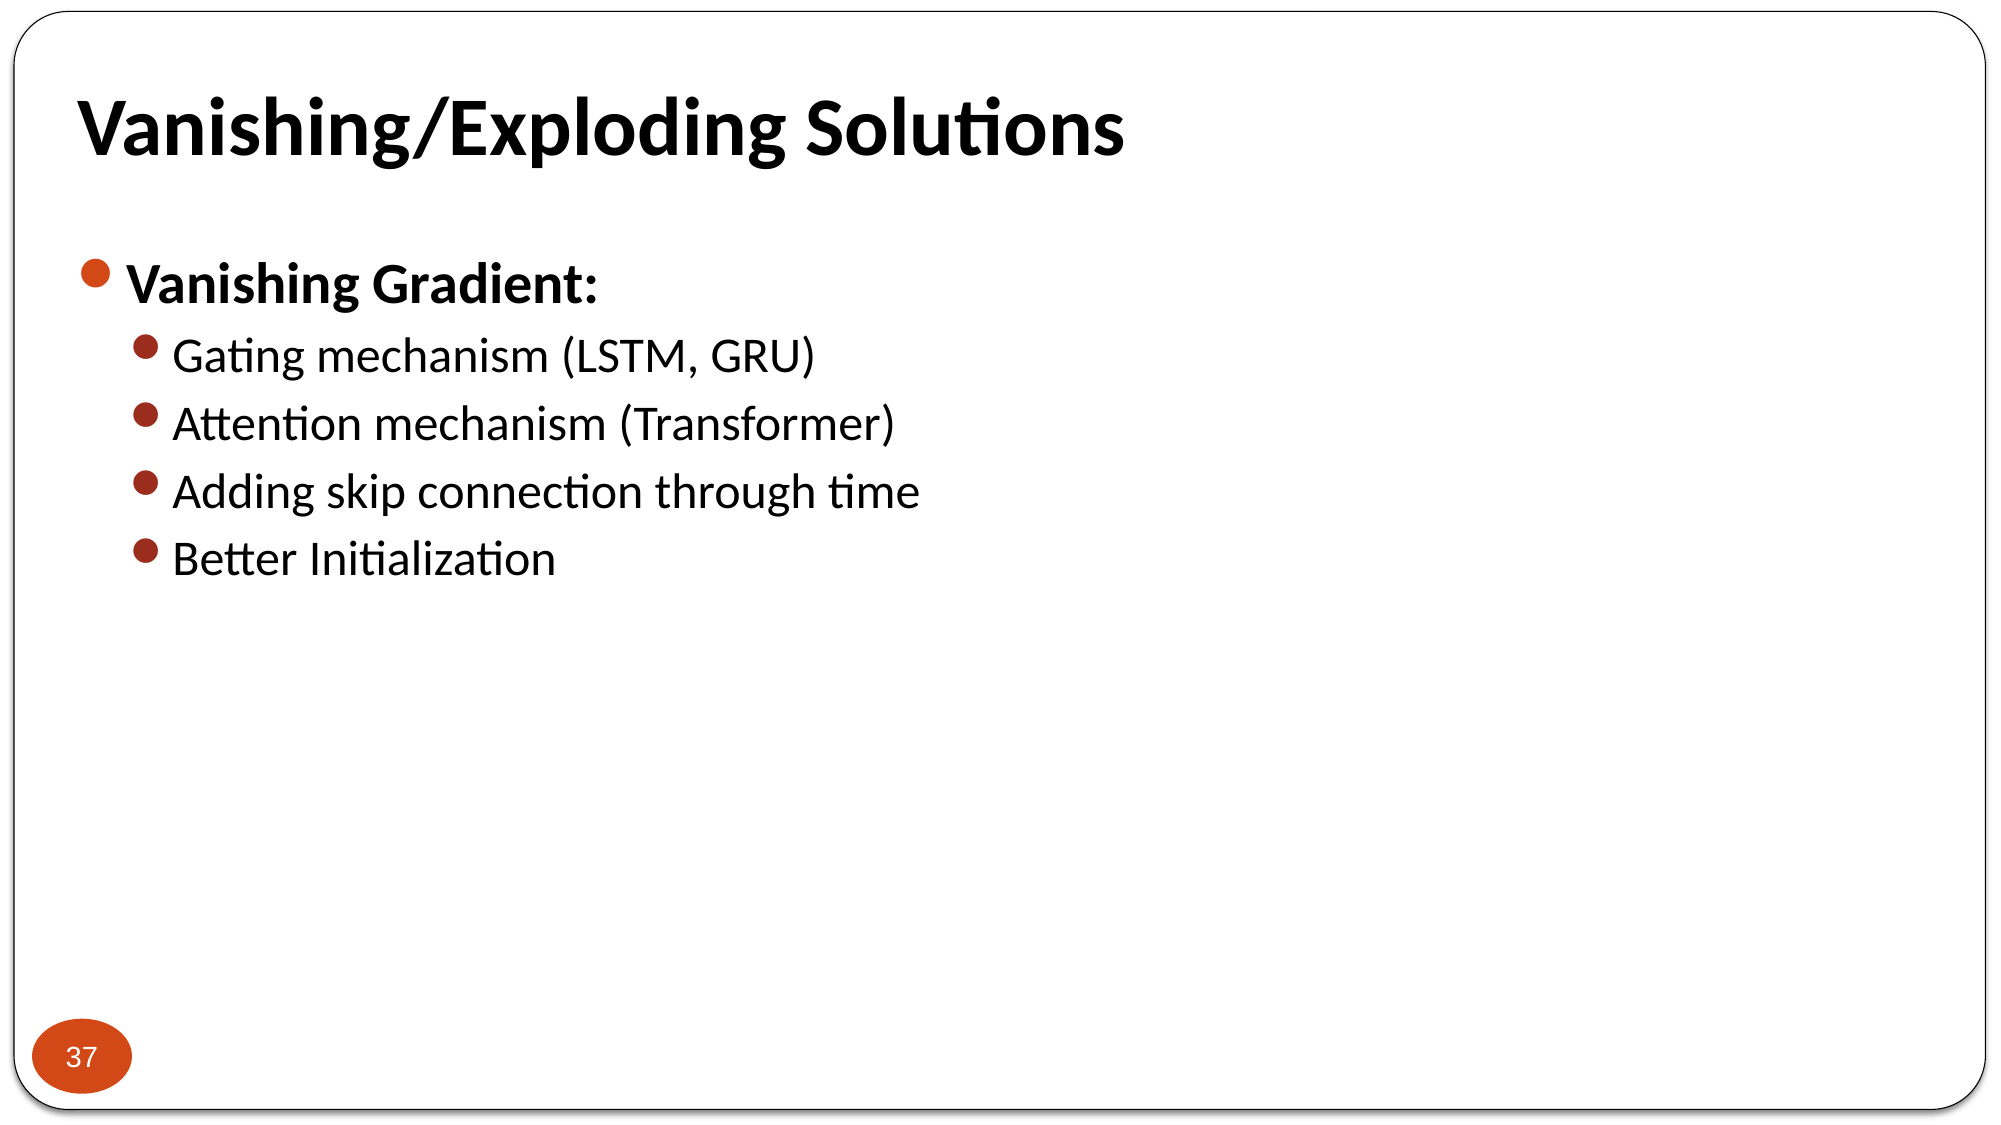

# Vanishing/Exploding Solutions
Vanishing Gradient:
Gating mechanism (LSTM, GRU)
Attention mechanism (Transformer)
Adding skip connection through time
Better Initialization

37